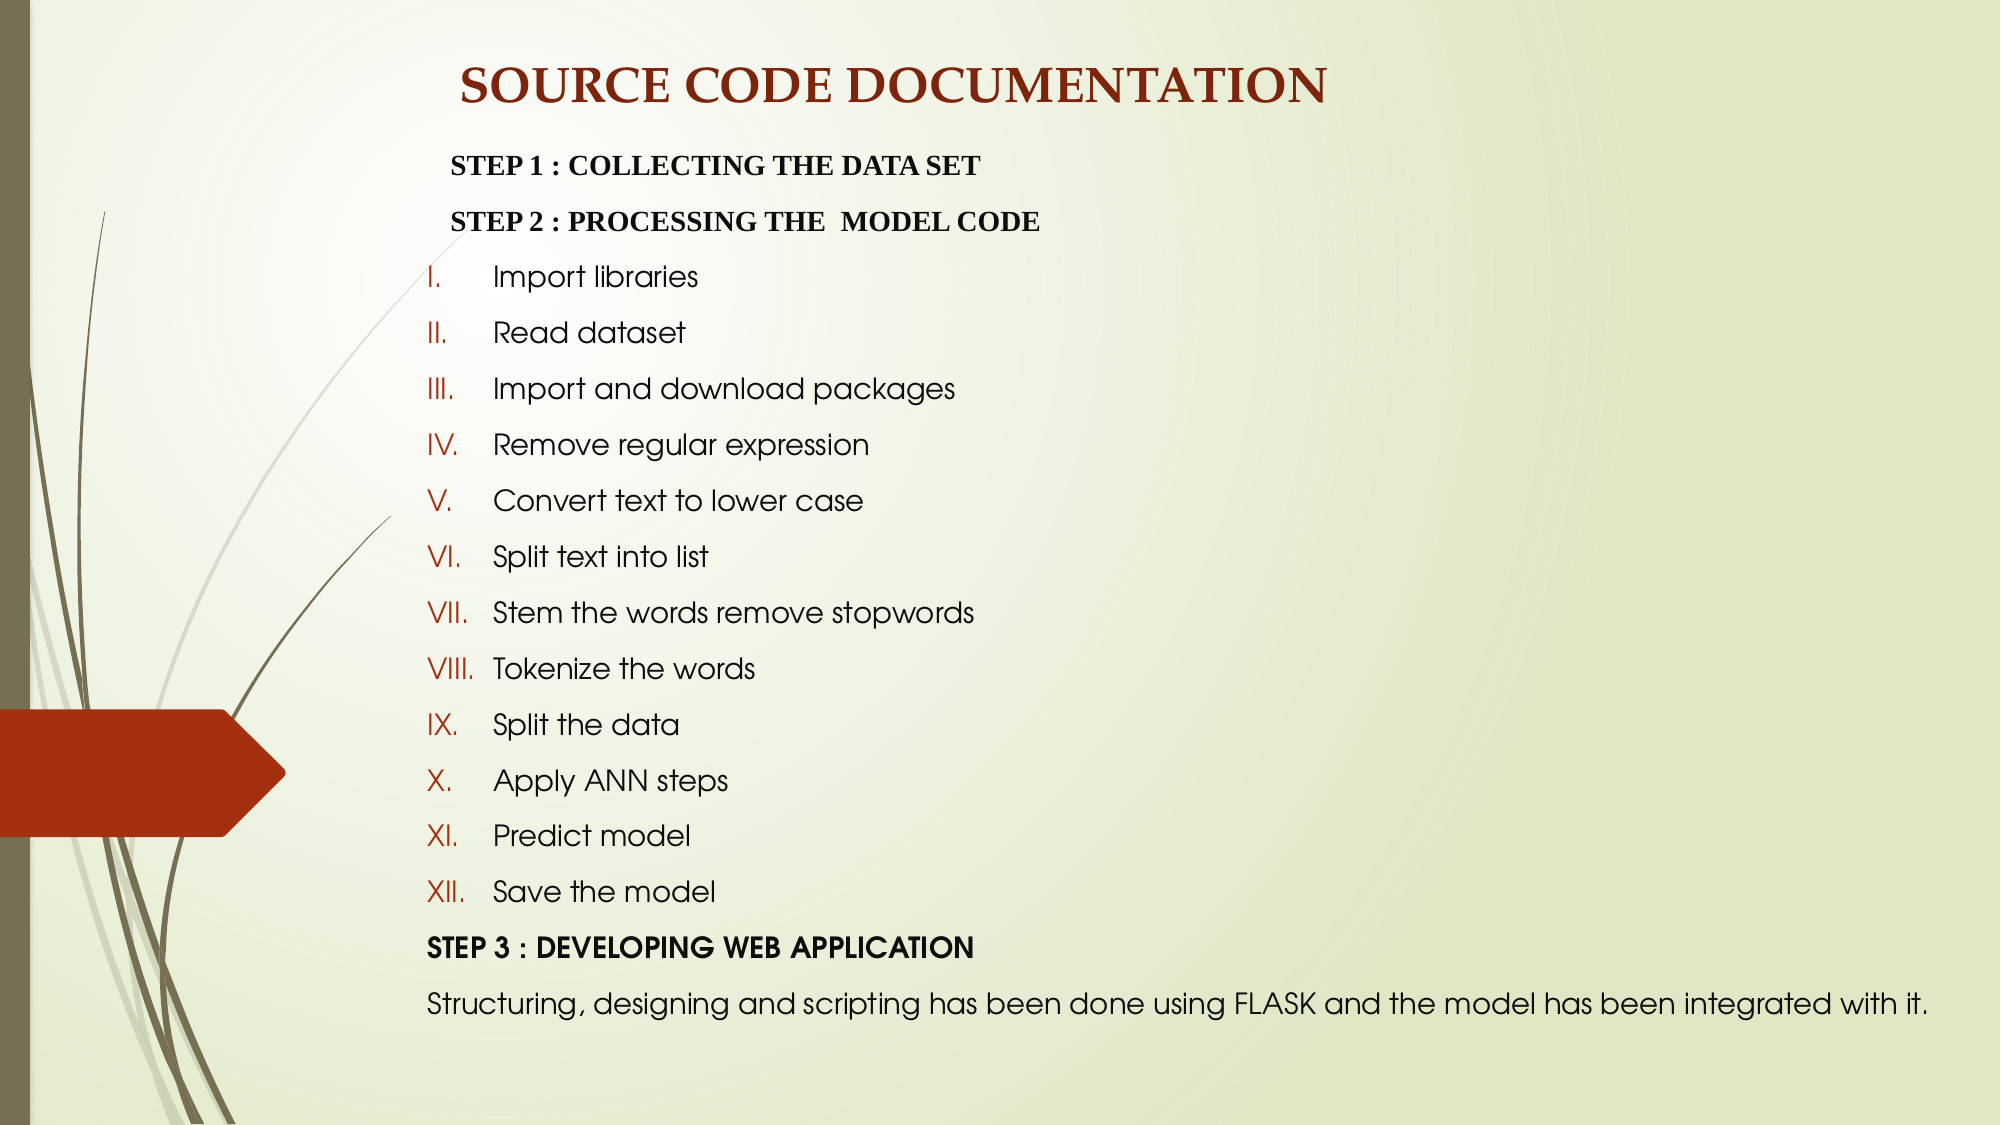

# SOURCE CODE DOCUMENTATION
STEP 1 : COLLECTING THE DATA SET
STEP 2 : PROCESSING THE  MODEL CODE
Import libraries
Read dataset
Import and download packages
Remove regular expression
Convert text to lower case
Split text into list
Stem the words remove stopwords
Tokenize the words
Split the data
Apply ANN steps
Predict model
Save the model
STEP 3 : DEVELOPING WEB APPLICATION
Structuring, designing and scripting has been done using FLASK and the model has been integrated with it.